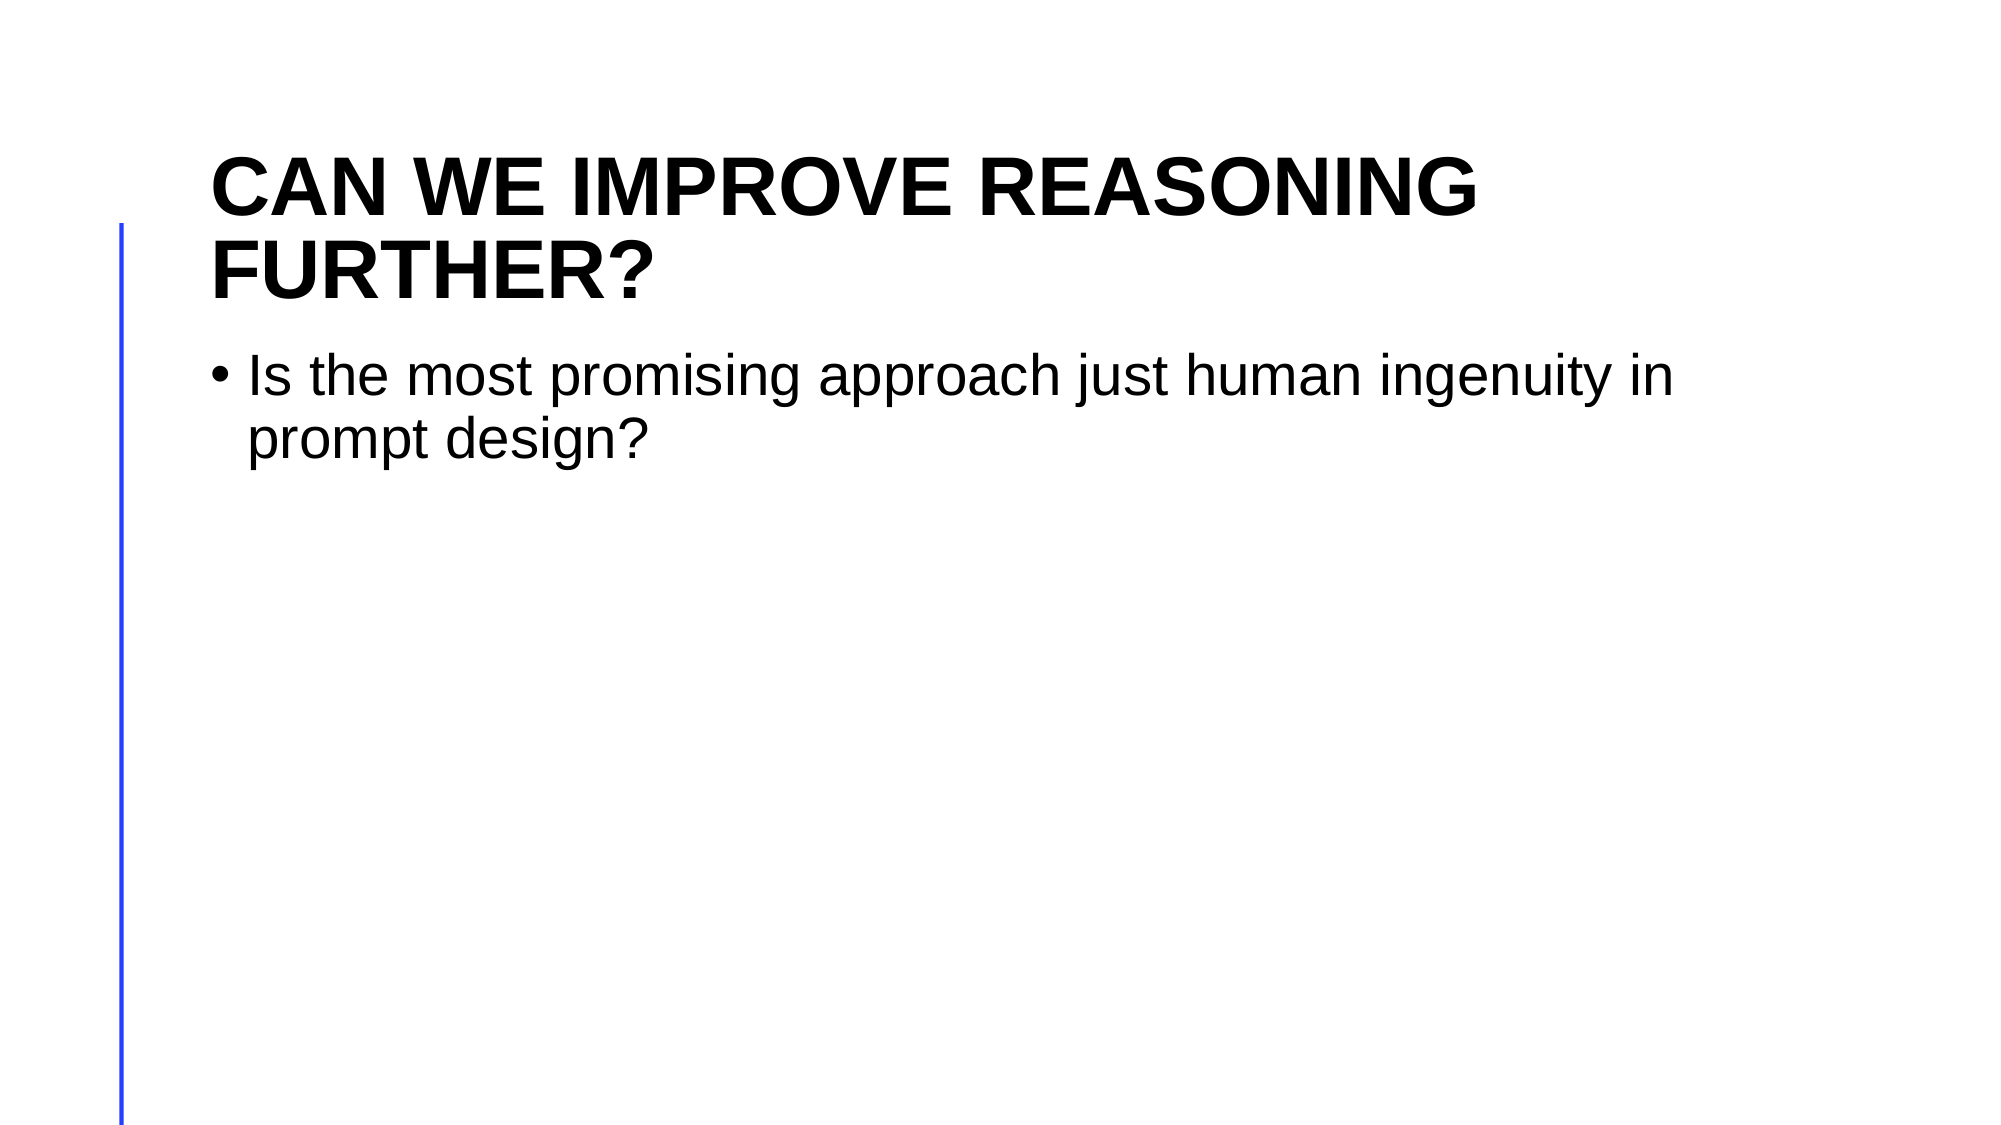

# Can we improve reasoning further?
Is the most promising approach just human ingenuity in prompt design?